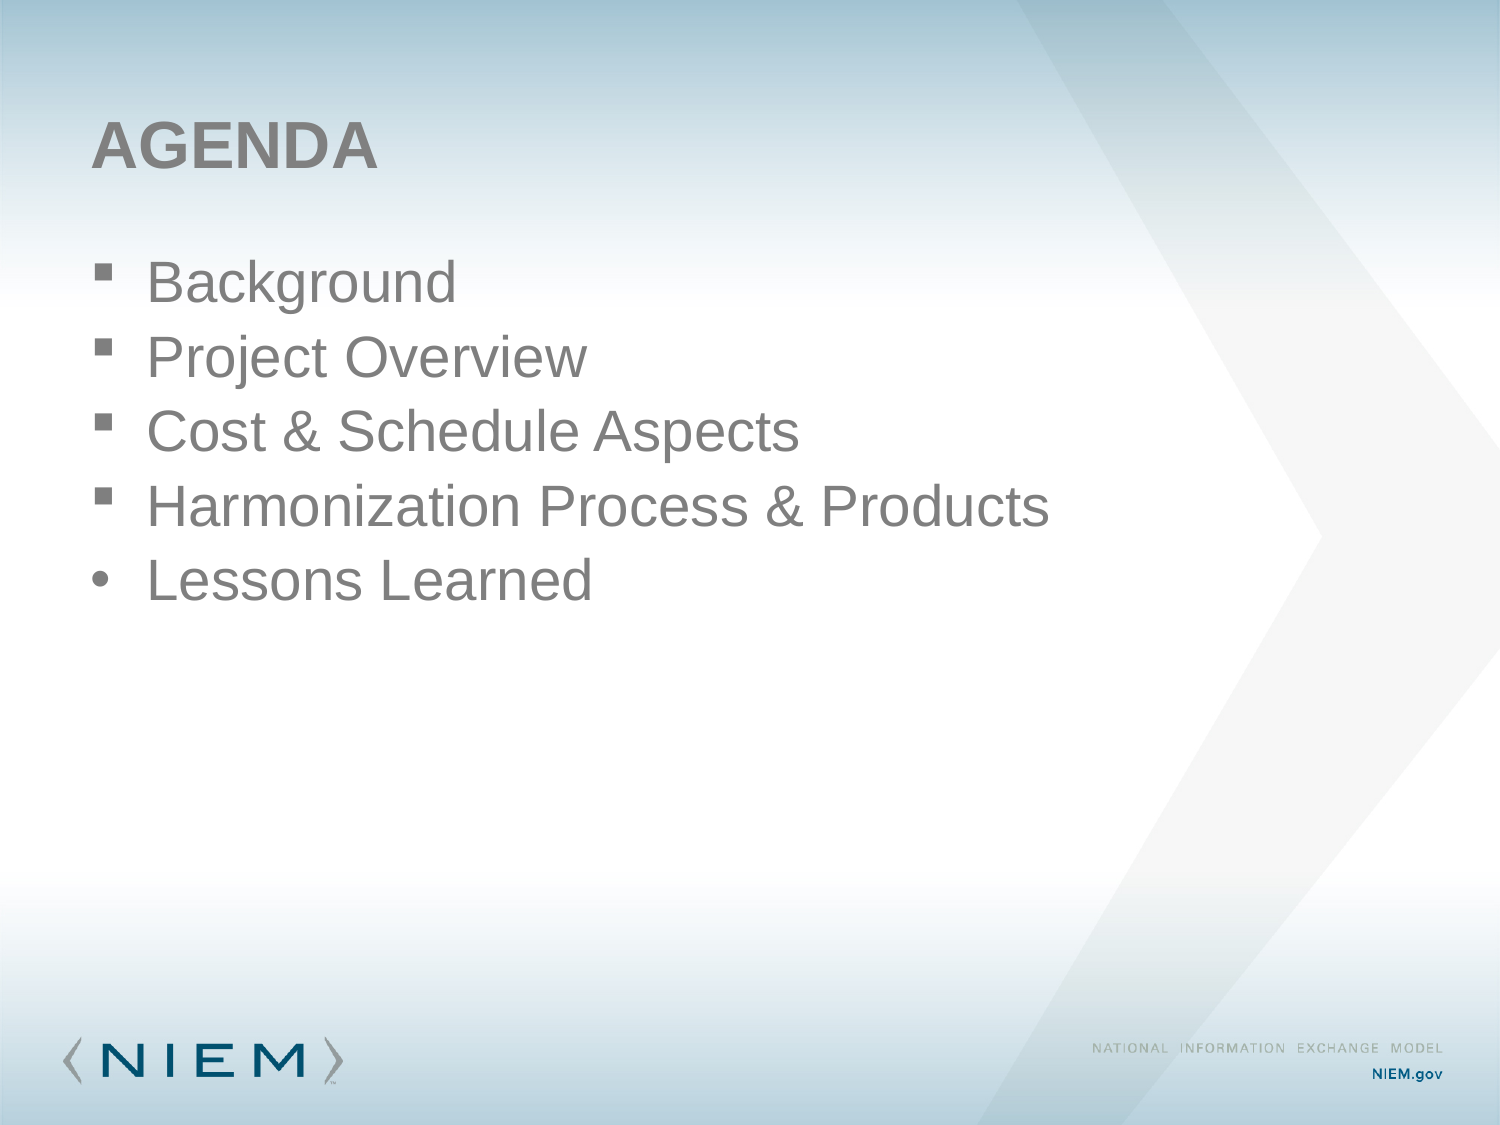

Agenda
Background
Project Overview
Cost & Schedule Aspects
Harmonization Process & Products
Lessons Learned